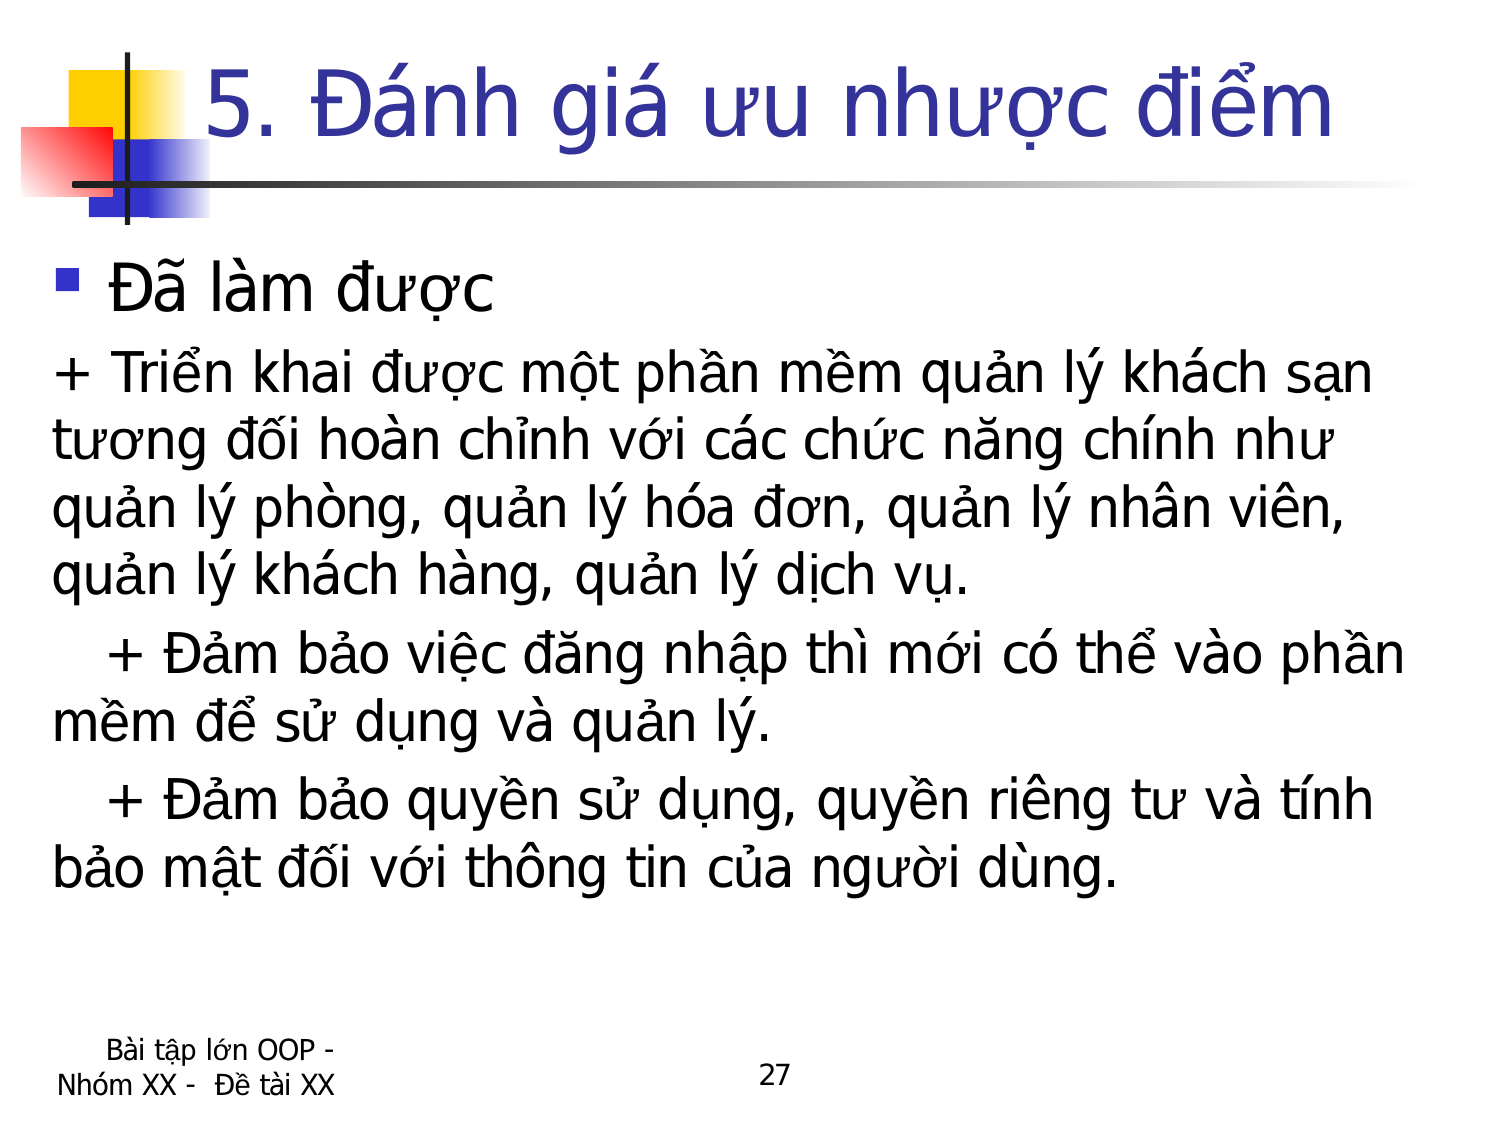

# 5. Đánh giá ưu nhược điểm
Đã làm được
+ Triển khai được một phần mềm quản lý khách sạn tương đối hoàn chỉnh với các chức năng chính như quản lý phòng, quản lý hóa đơn, quản lý nhân viên, quản lý khách hàng, quản lý dịch vụ.
   + Đảm bảo việc đăng nhập thì mới có thể vào phần mềm để sử dụng và quản lý.
   + Đảm bảo quyền sử dụng, quyền riêng tư và tính bảo mật đối với thông tin của người dùng.
Bài tập lớn OOP - Nhóm XX -  Đề tài XX
27